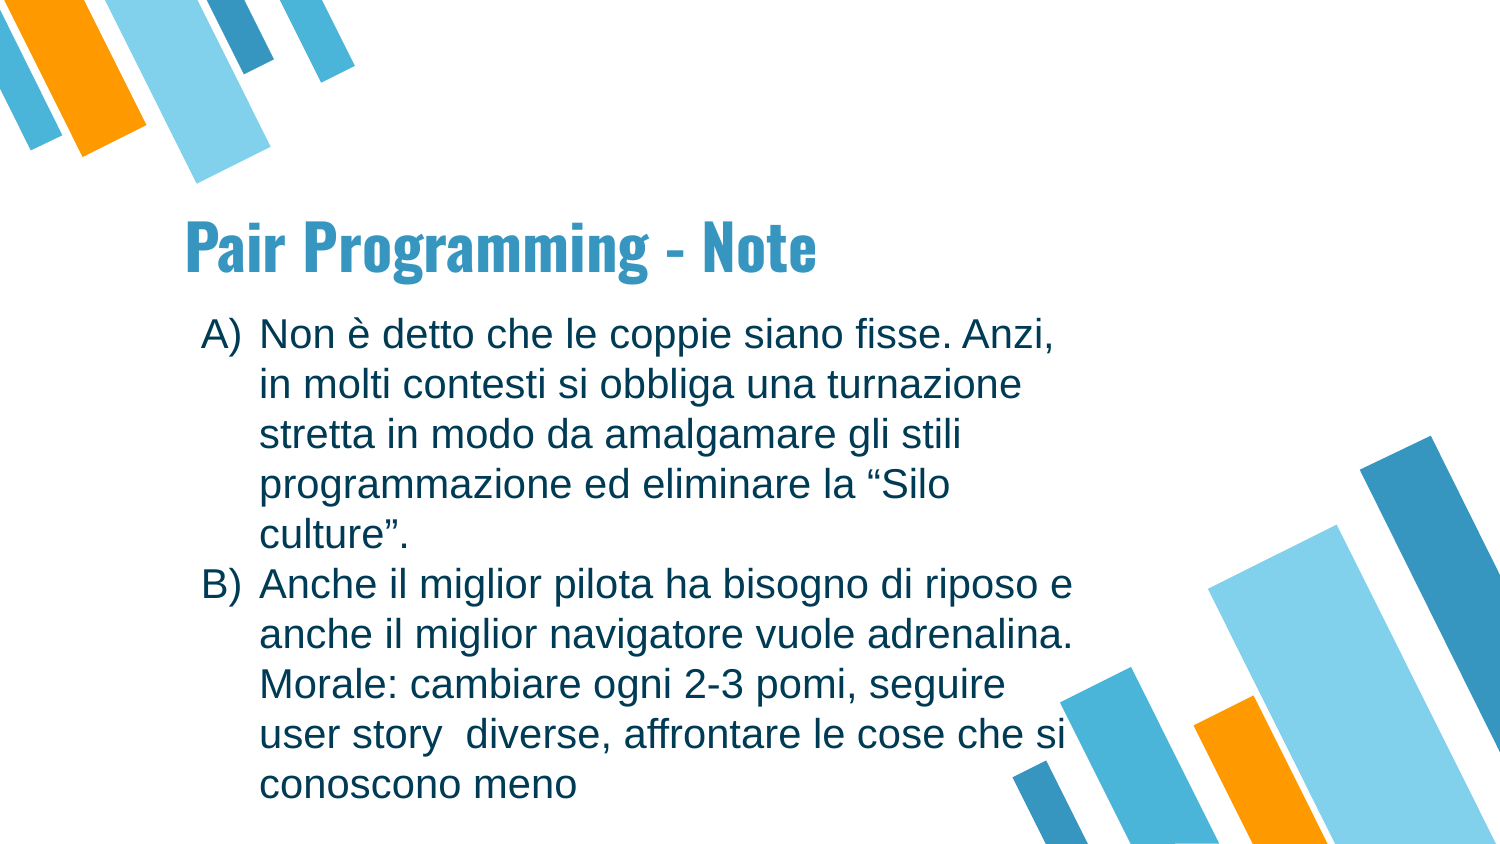

# Pair Programming - Note
Non è detto che le coppie siano fisse. Anzi, in molti contesti si obbliga una turnazione stretta in modo da amalgamare gli stili programmazione ed eliminare la “Silo culture”.
Anche il miglior pilota ha bisogno di riposo e anche il miglior navigatore vuole adrenalina. Morale: cambiare ogni 2-3 pomi, seguire user story  diverse, affrontare le cose che si conoscono meno